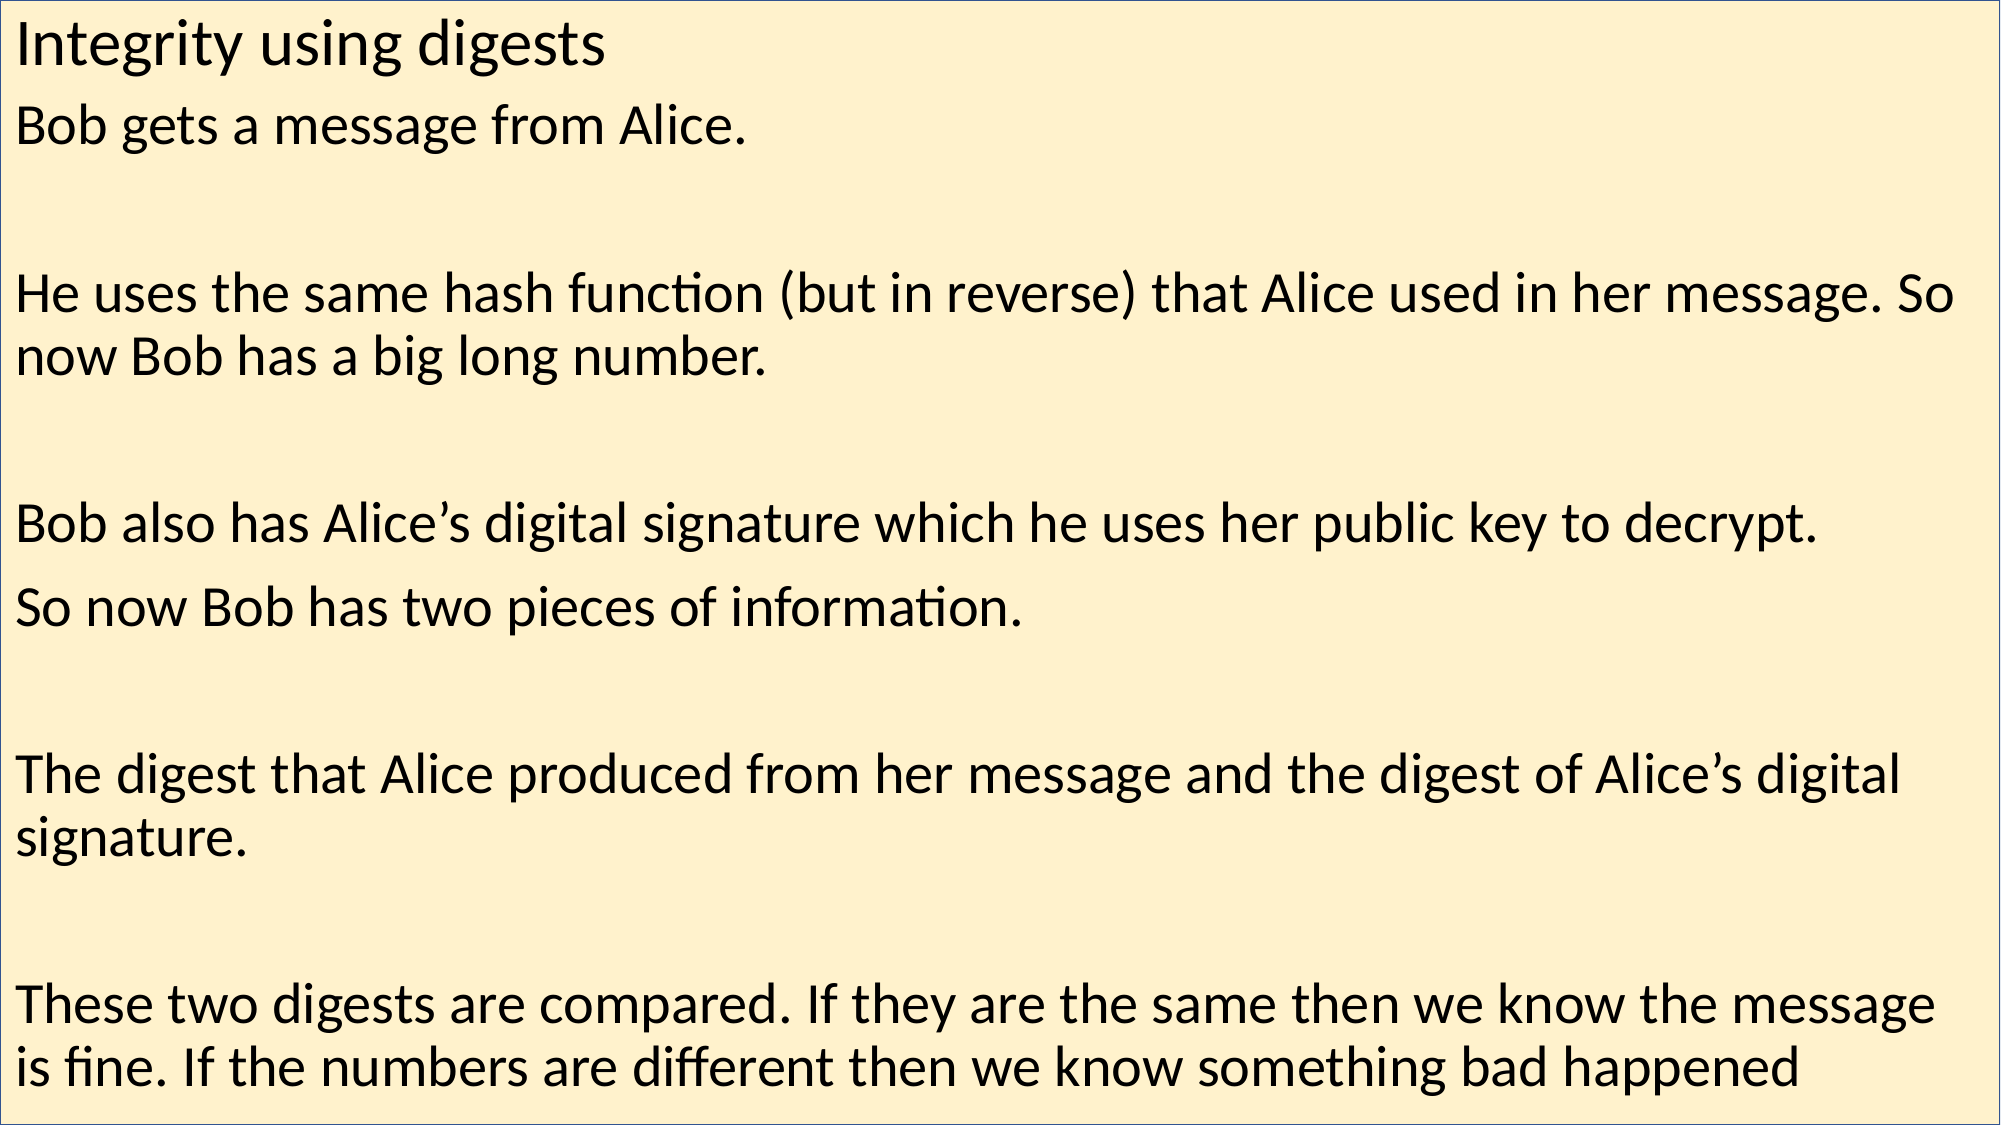

# Integrity using digests
Bob gets a message from Alice.

He uses the same hash function (but in reverse) that Alice used in her message. So now Bob has a big long number.

Bob also has Alice’s digital signature which he uses her public key to decrypt.
So now Bob has two pieces of information.

The digest that Alice produced from her message and the digest of Alice’s digital signature.

These two digests are compared. If they are the same then we know the message is fine. If the numbers are different then we know something bad happened